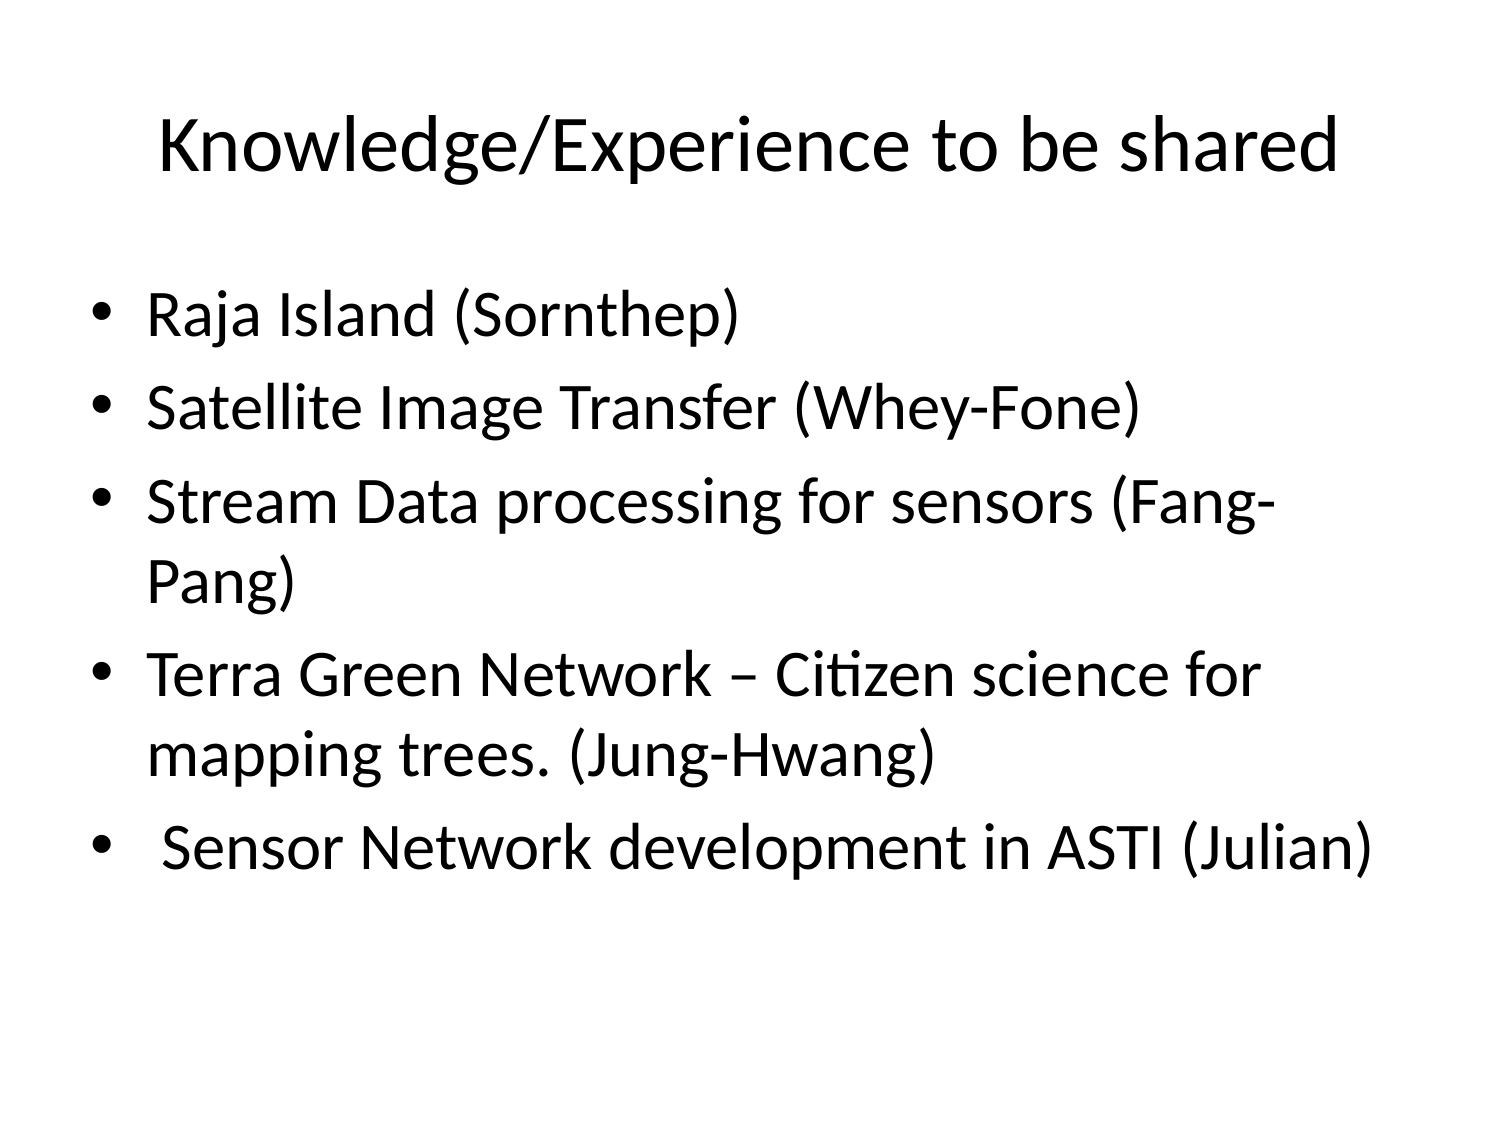

# Knowledge/Experience to be shared
Raja Island (Sornthep)
Satellite Image Transfer (Whey-Fone)
Stream Data processing for sensors (Fang-Pang)
Terra Green Network – Citizen science for mapping trees. (Jung-Hwang)
 Sensor Network development in ASTI (Julian)